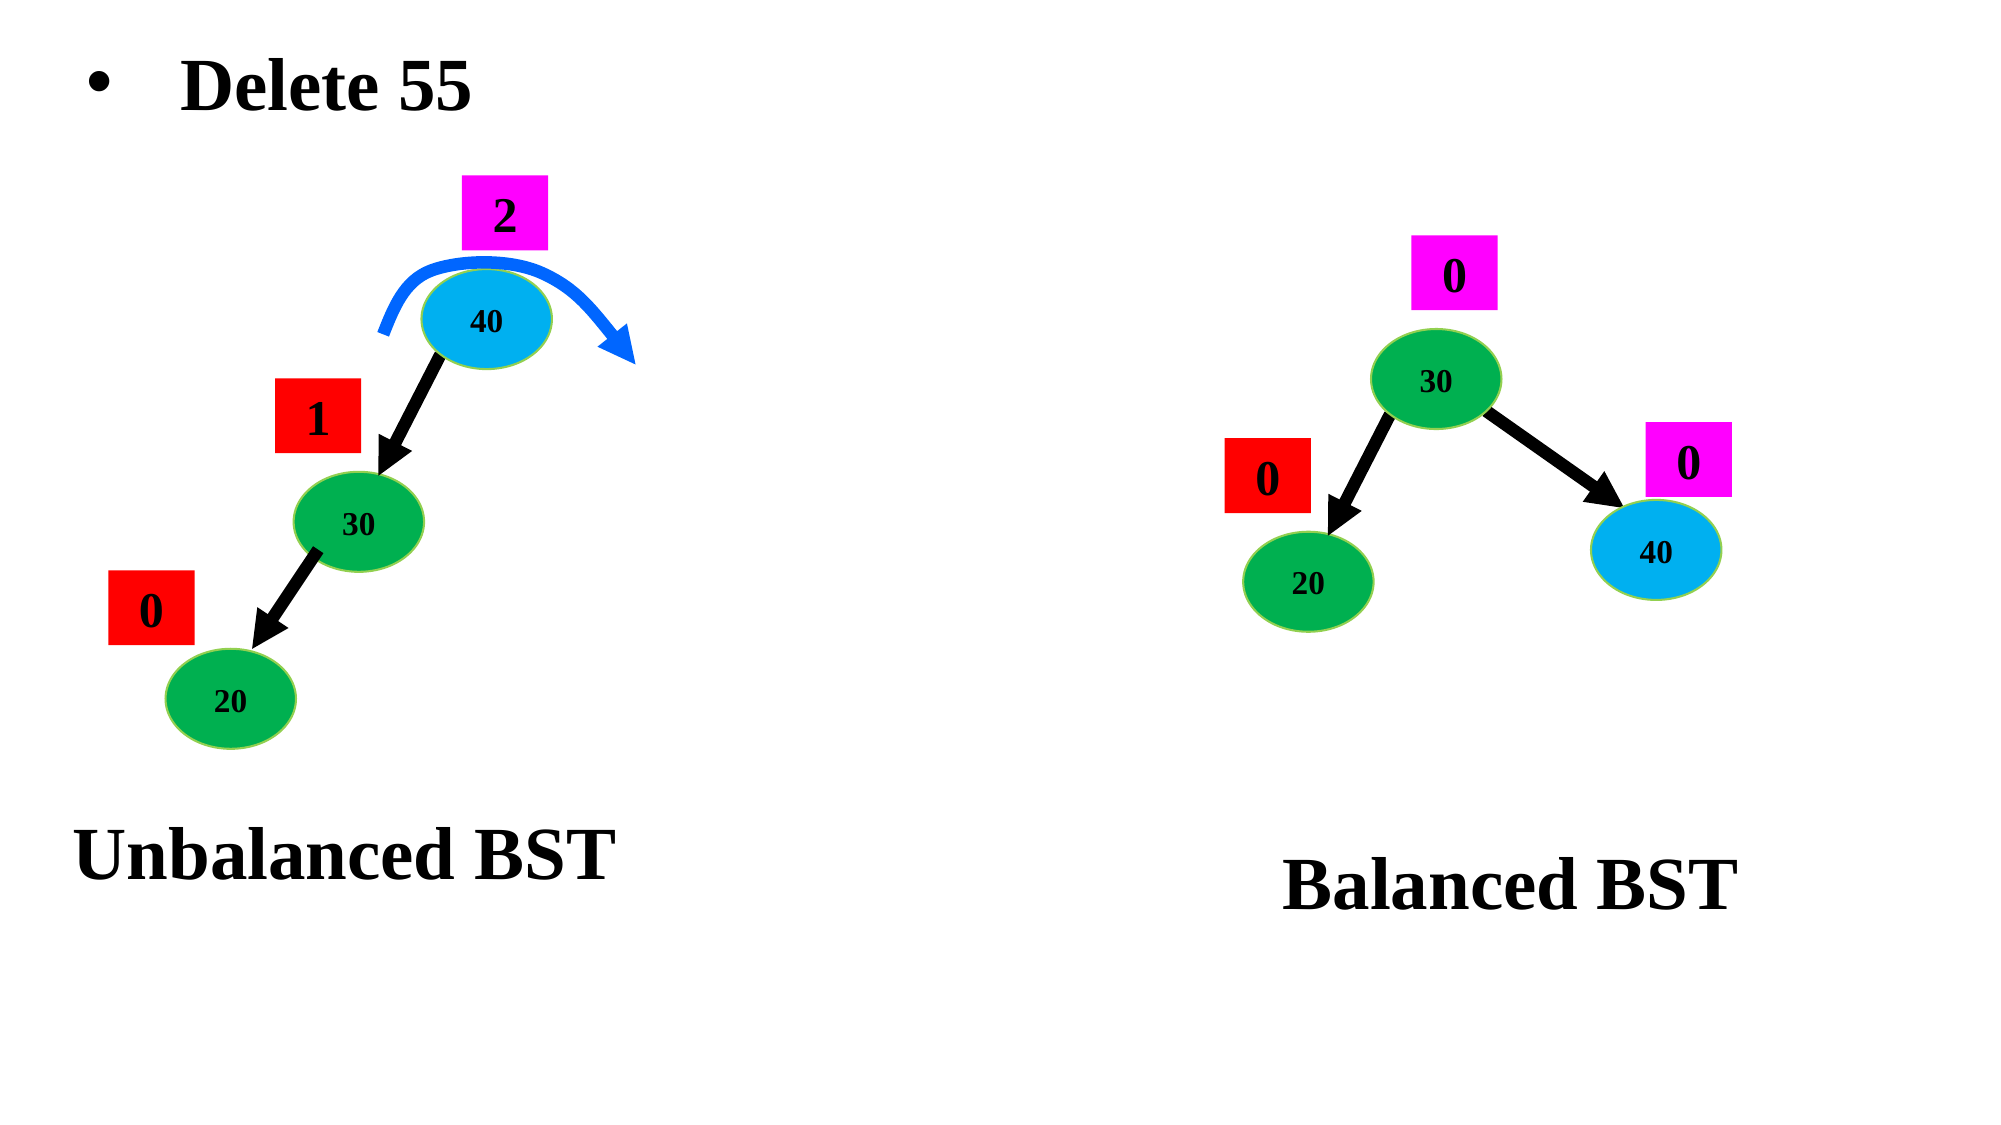

Delete 55
2
40
1
30
0
20
0
30
0
0
40
20

Unbalanced BST
Balanced BST